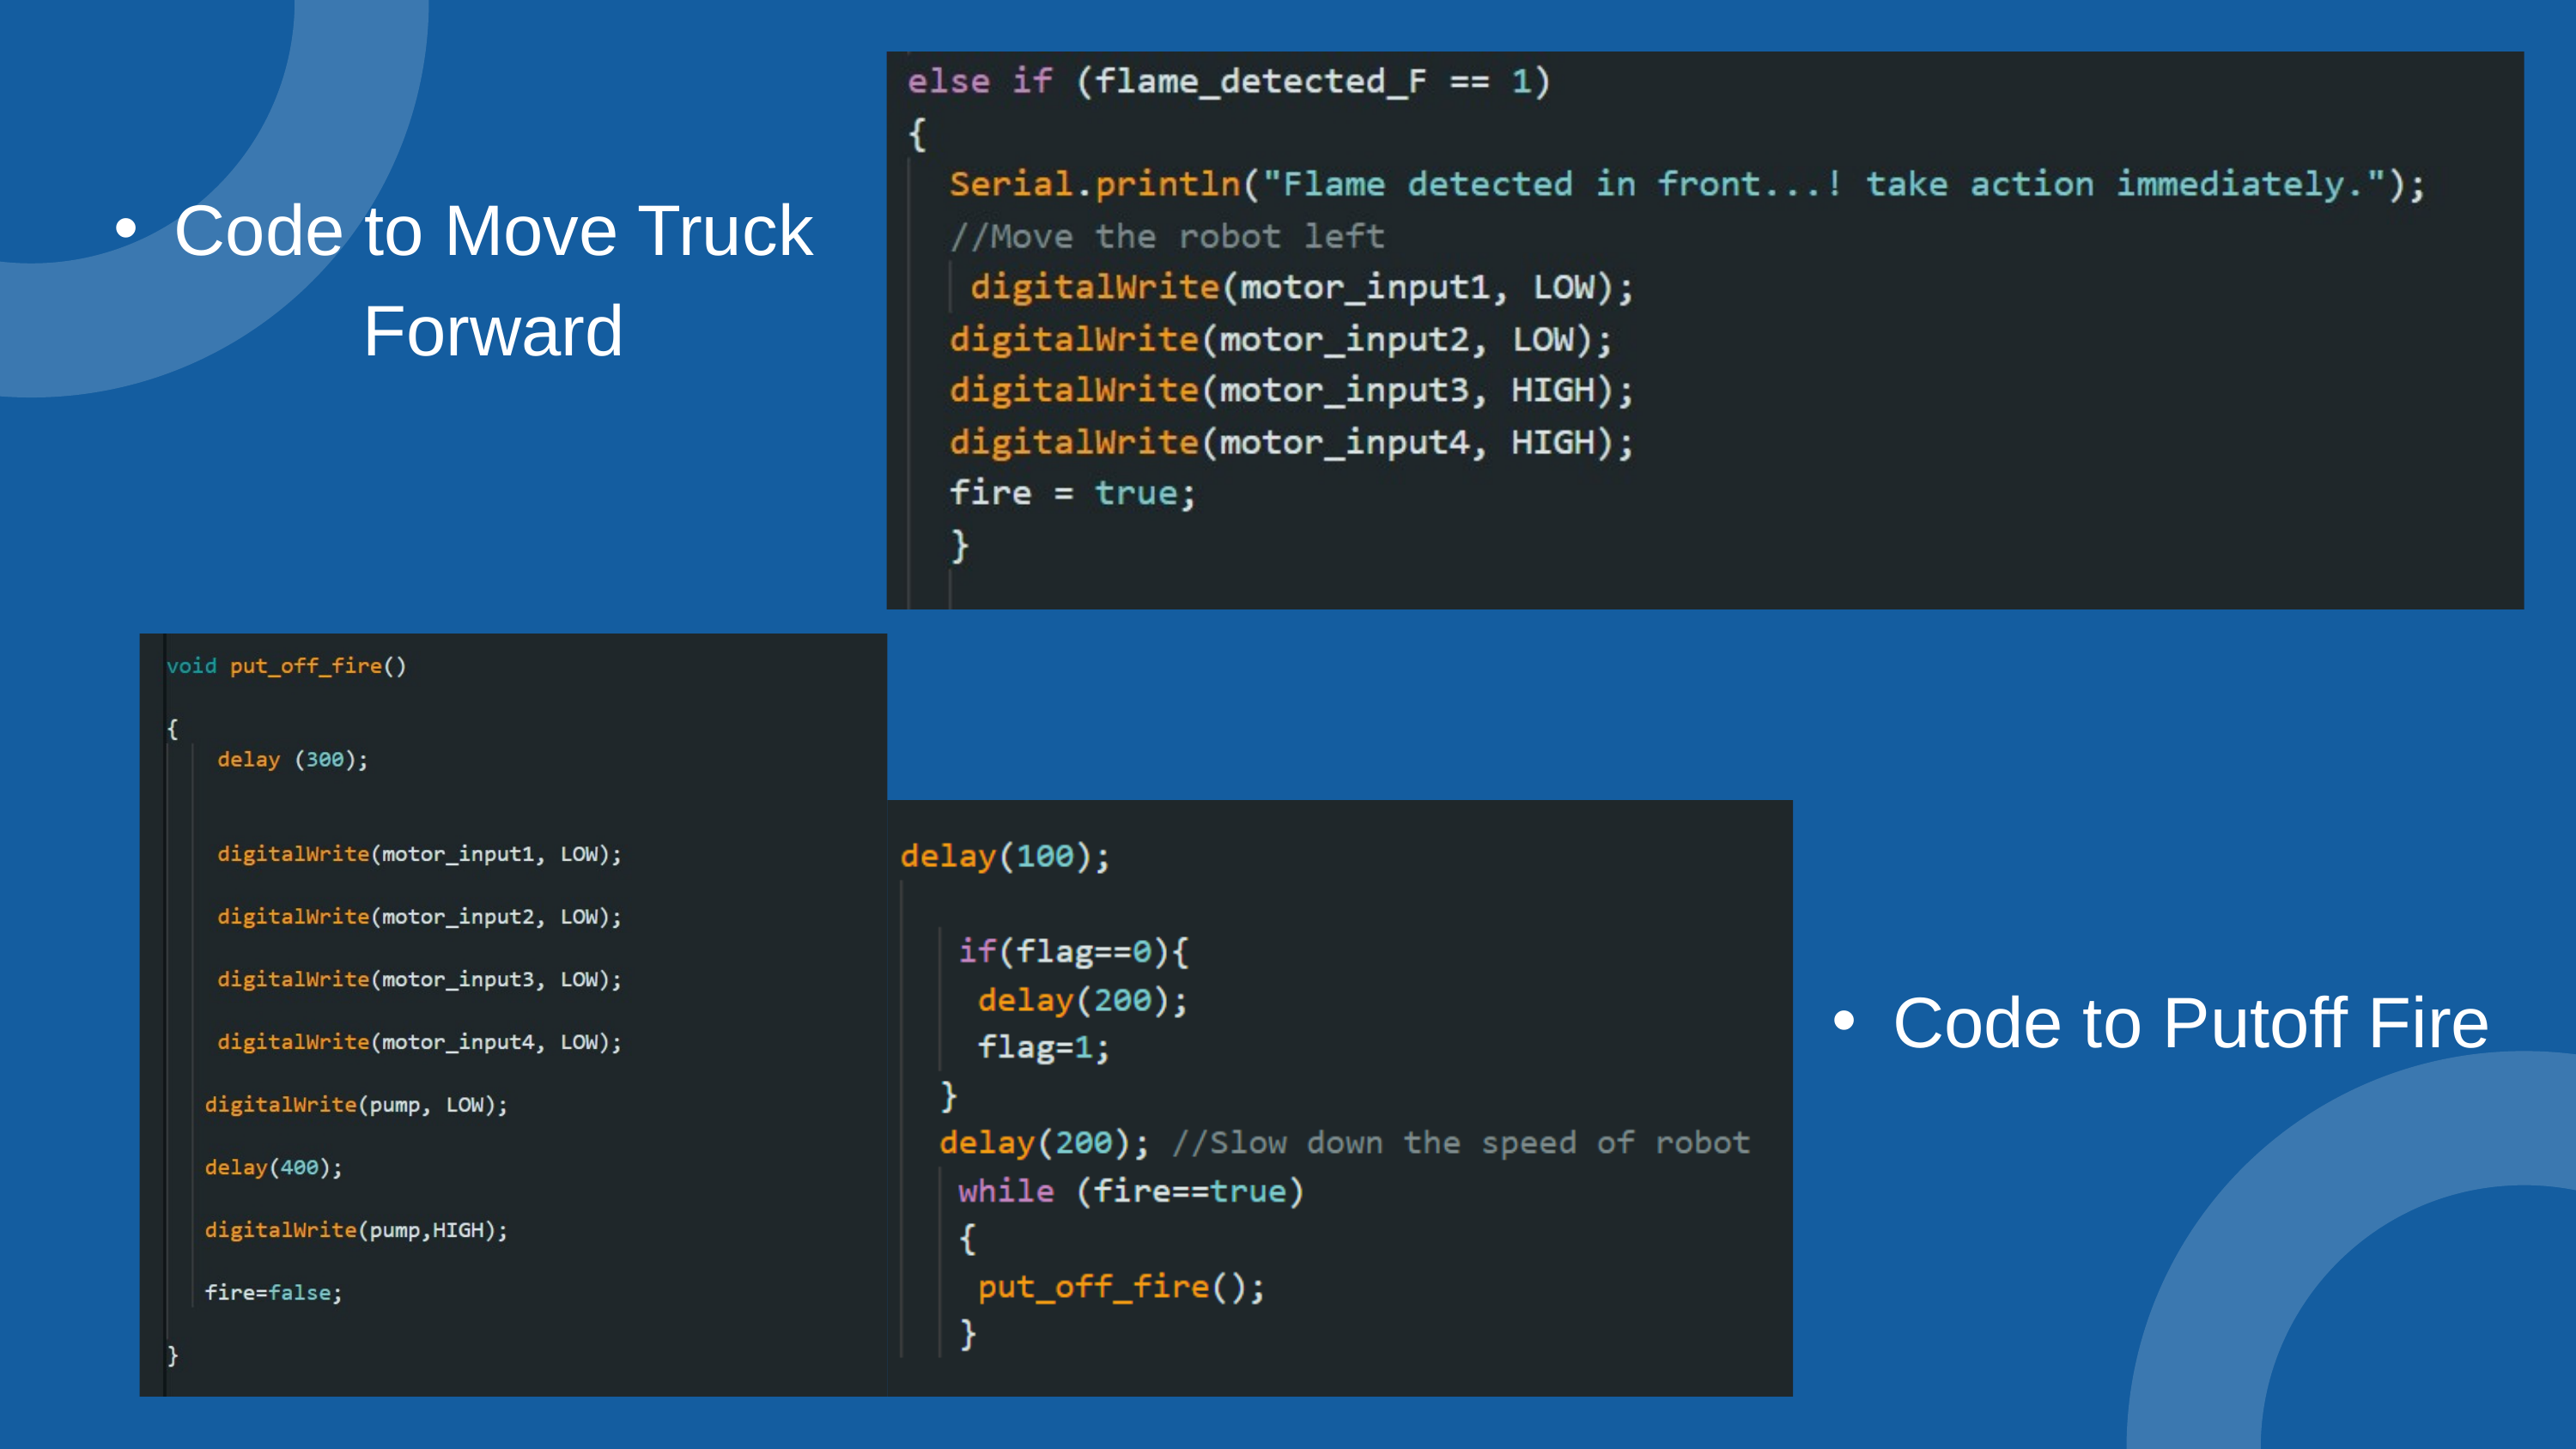

Code to Move Truck Forward

Code to Putoff Fire